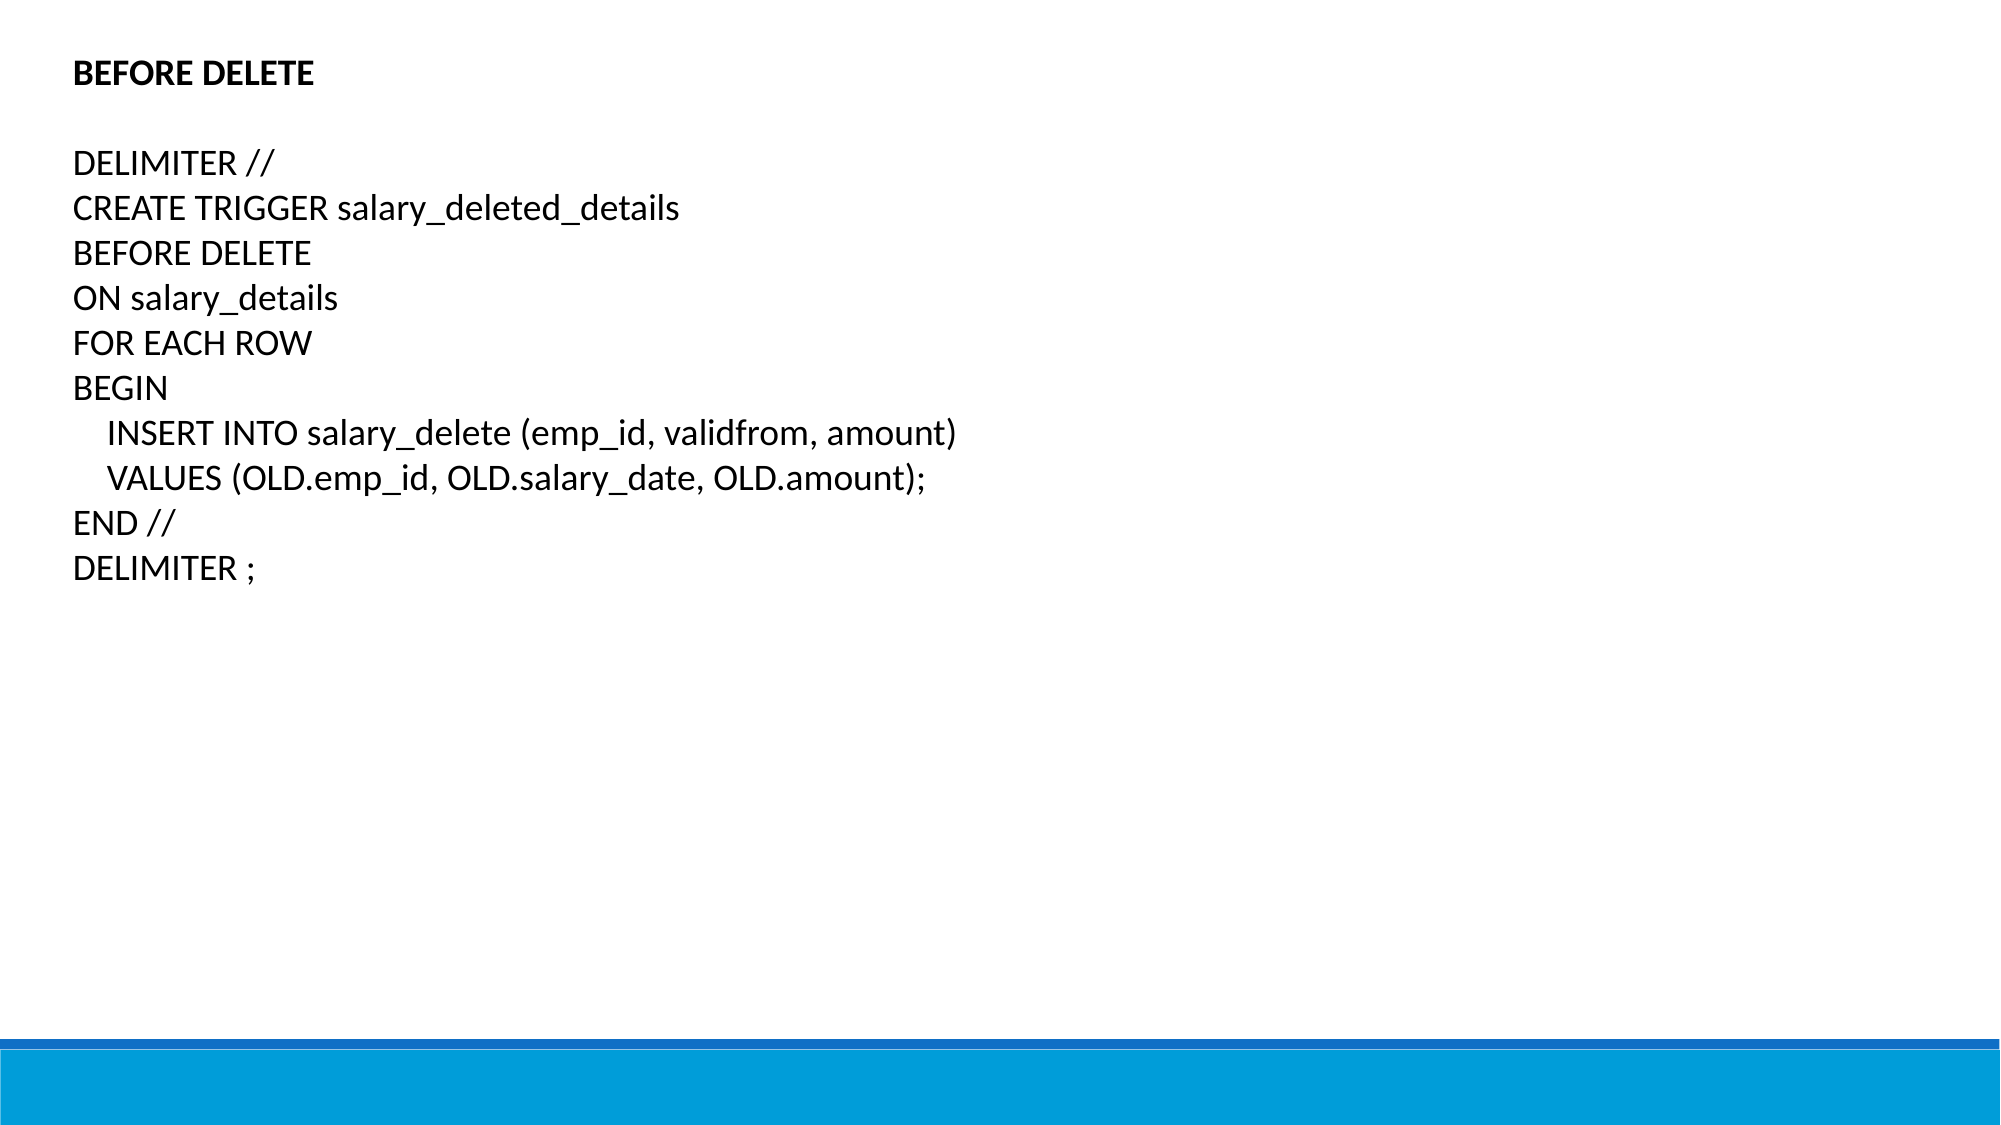

BEFORE DELETE

DELIMITER //
CREATE TRIGGER salary_deleted_details
BEFORE DELETE
ON salary_details
FOR EACH ROW
BEGIN
    INSERT INTO salary_delete (emp_id, validfrom, amount)
    VALUES (OLD.emp_id, OLD.salary_date, OLD.amount);
END //
DELIMITER ;